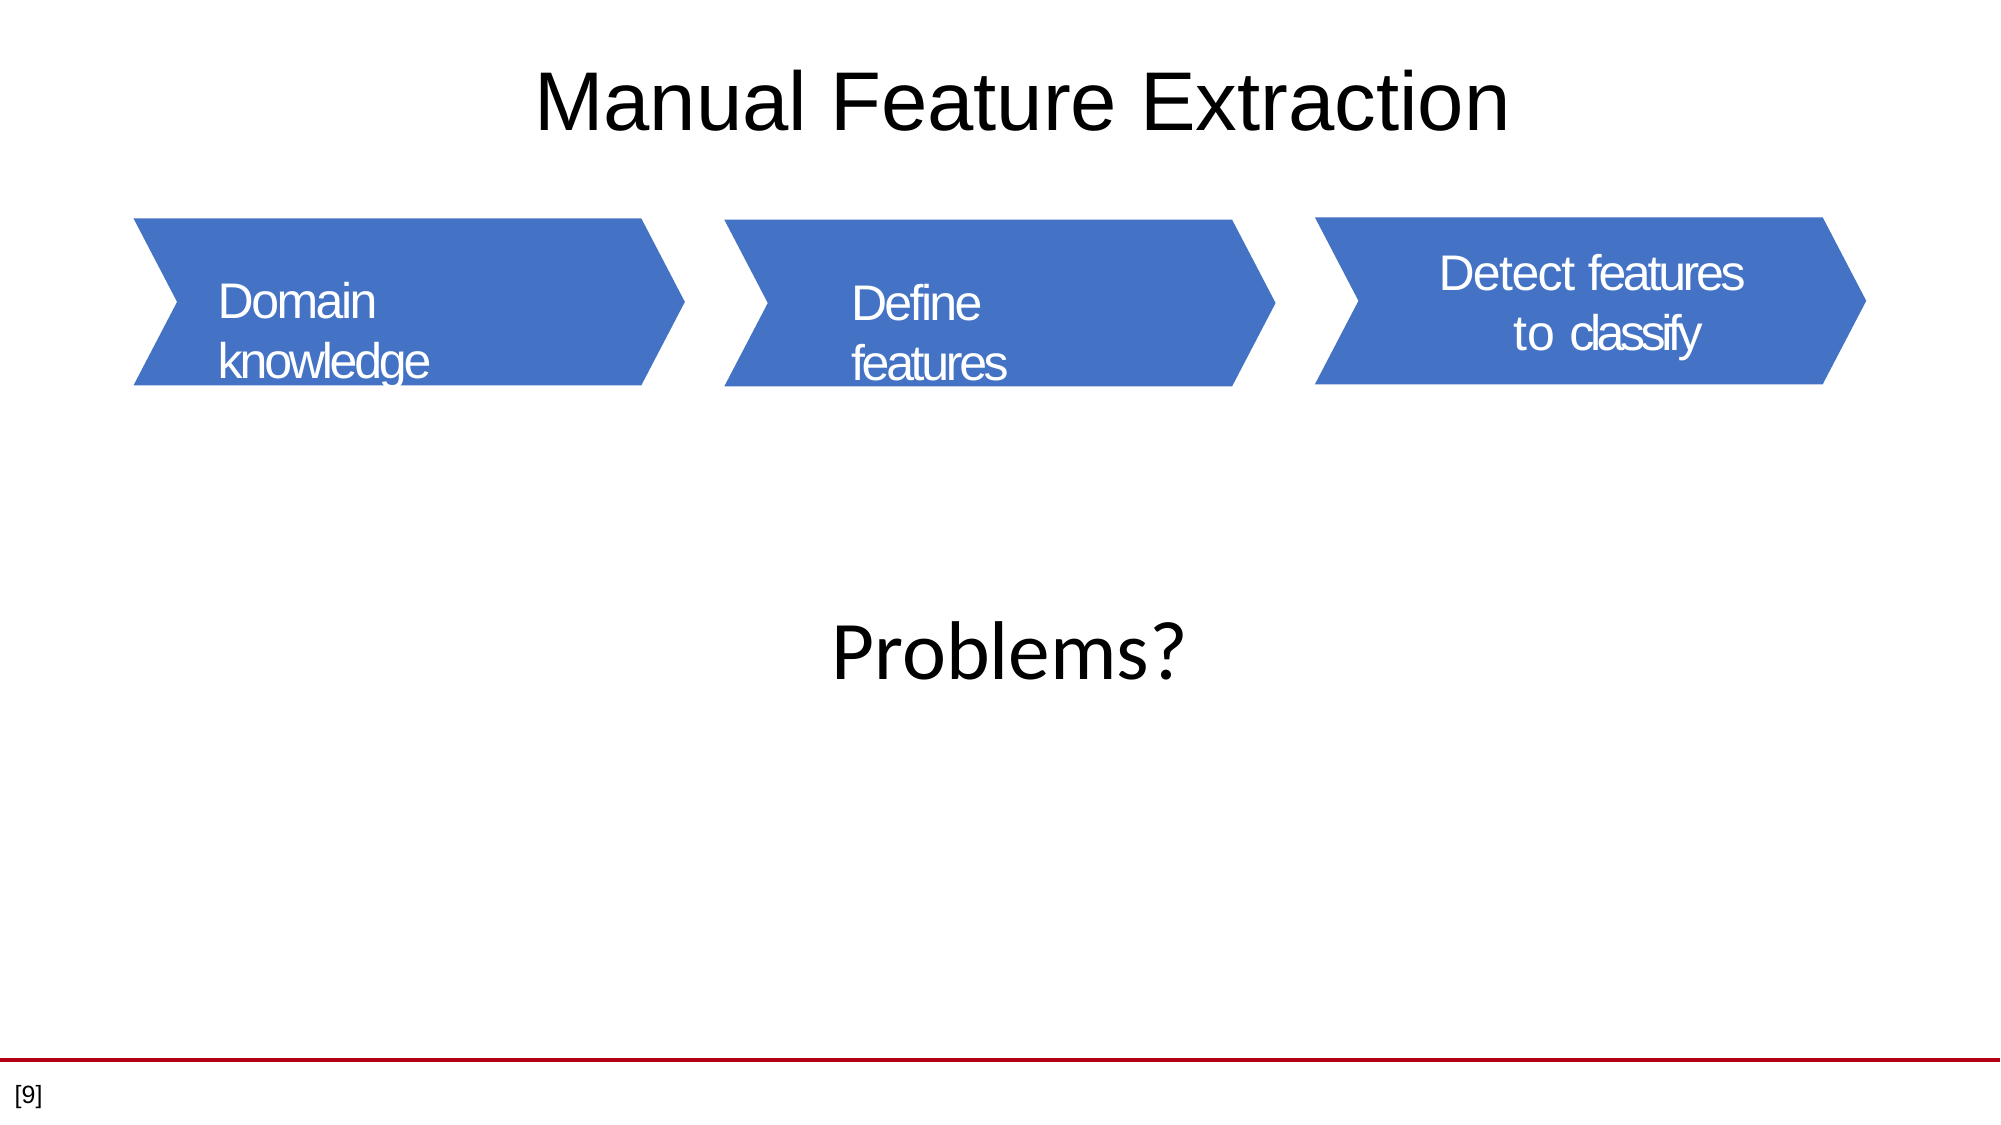

# Manual Feature Extraction

Detect features  to classify
Domain knowledge
Define features
Problems?
[9]